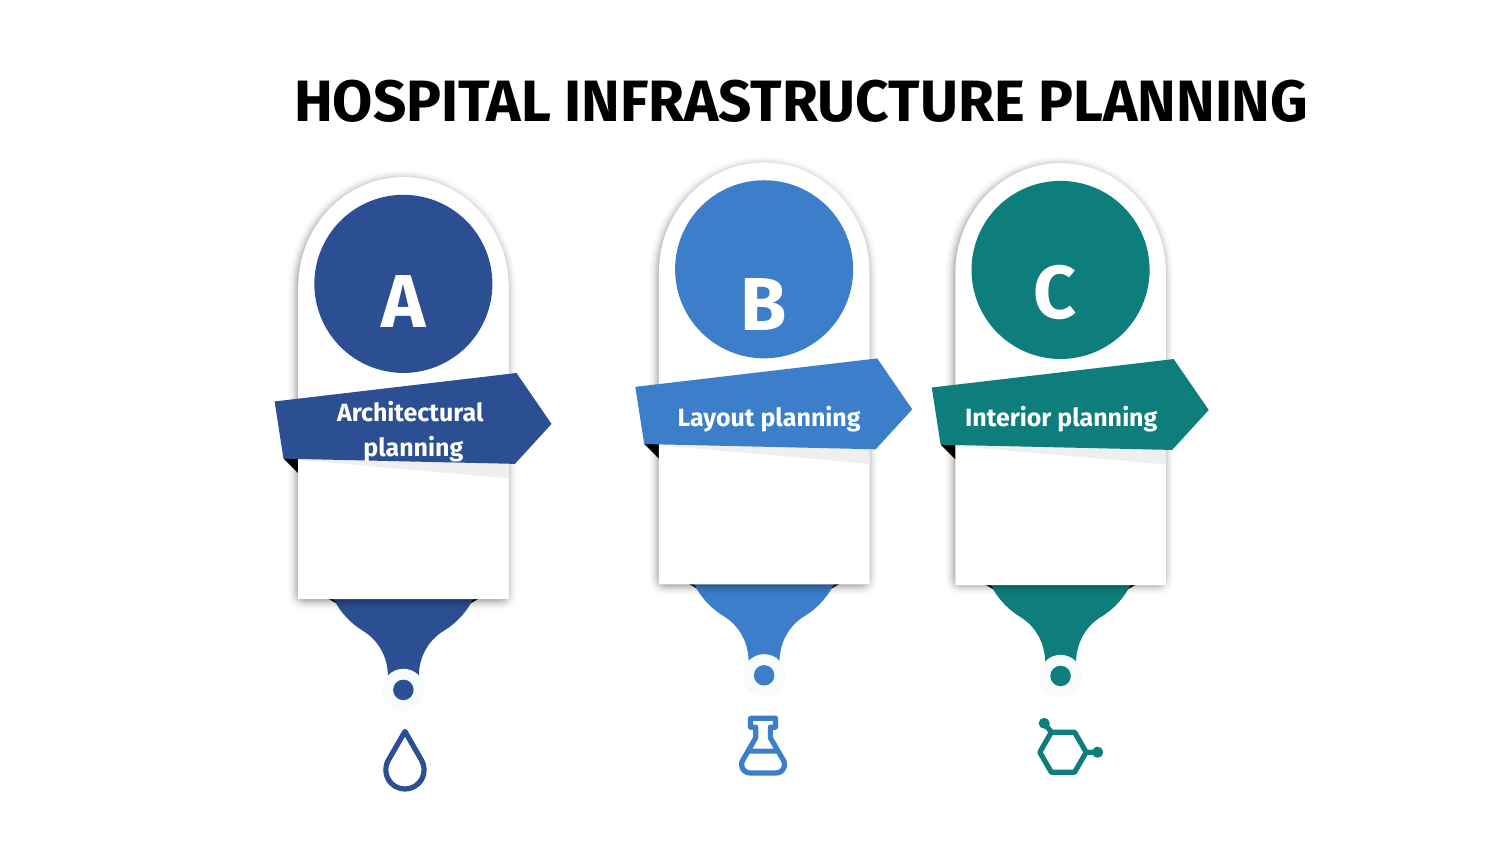

HOSPITAL INFRASTRUCTURE PLANNING

C
A
B
Architectural  planning

Layout planning

Interior planning

JUPITER